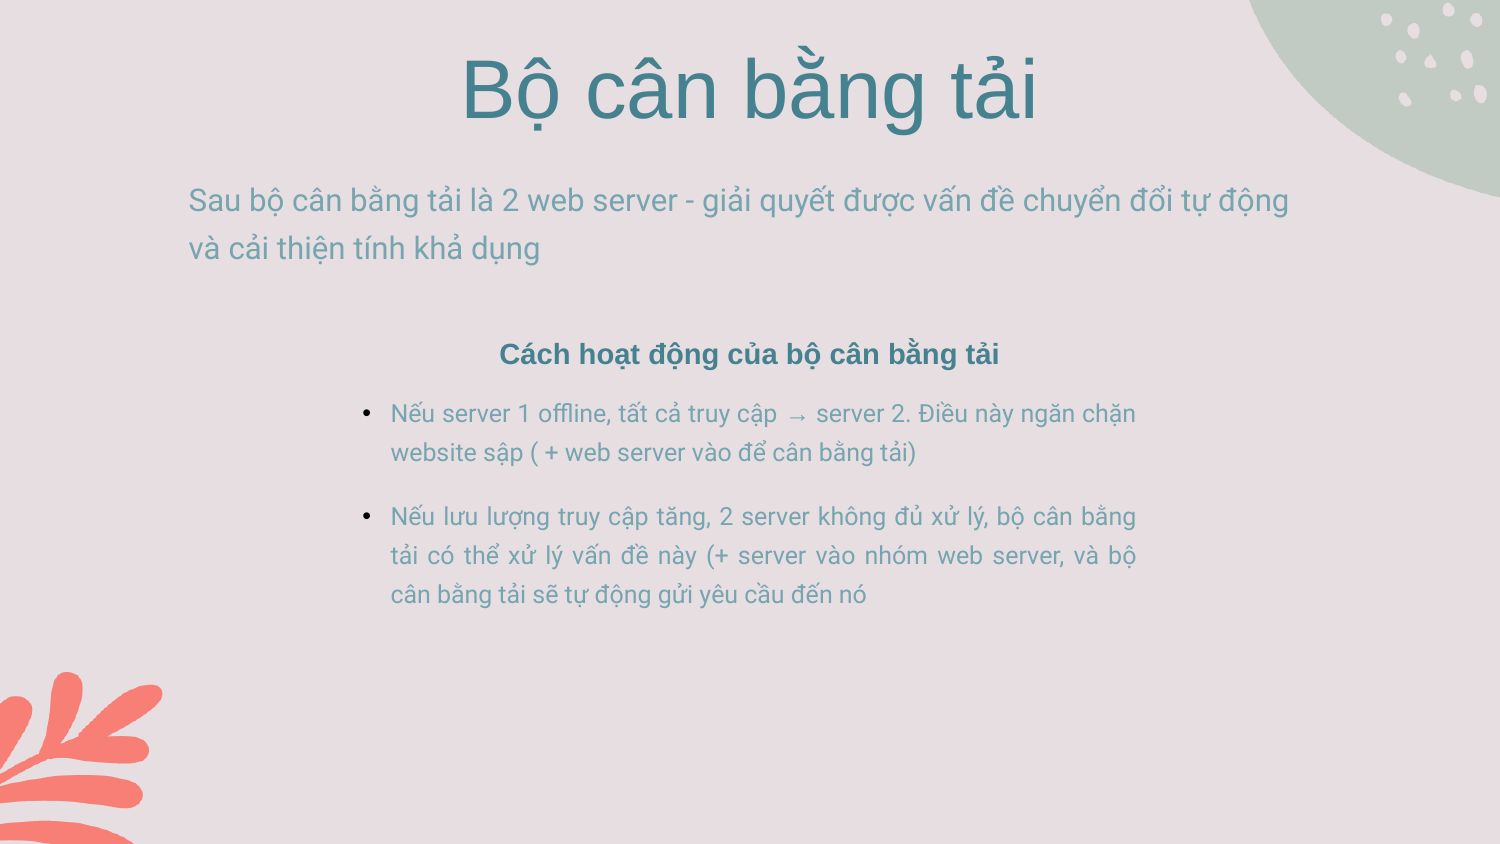

Bộ cân bằng tải
Sau bộ cân bằng tải là 2 web server - giải quyết được vấn đề chuyển đổi tự động và cải thiện tính khả dụng
Cách hoạt động của bộ cân bằng tải
Nếu server 1 offline, tất cả truy cập → server 2. Điều này ngăn chặn website sập ( + web server vào để cân bằng tải)
Nếu lưu lượng truy cập tăng, 2 server không đủ xử lý, bộ cân bằng tải có thể xử lý vấn đề này (+ server vào nhóm web server, và bộ cân bằng tải sẽ tự động gửi yêu cầu đến nó